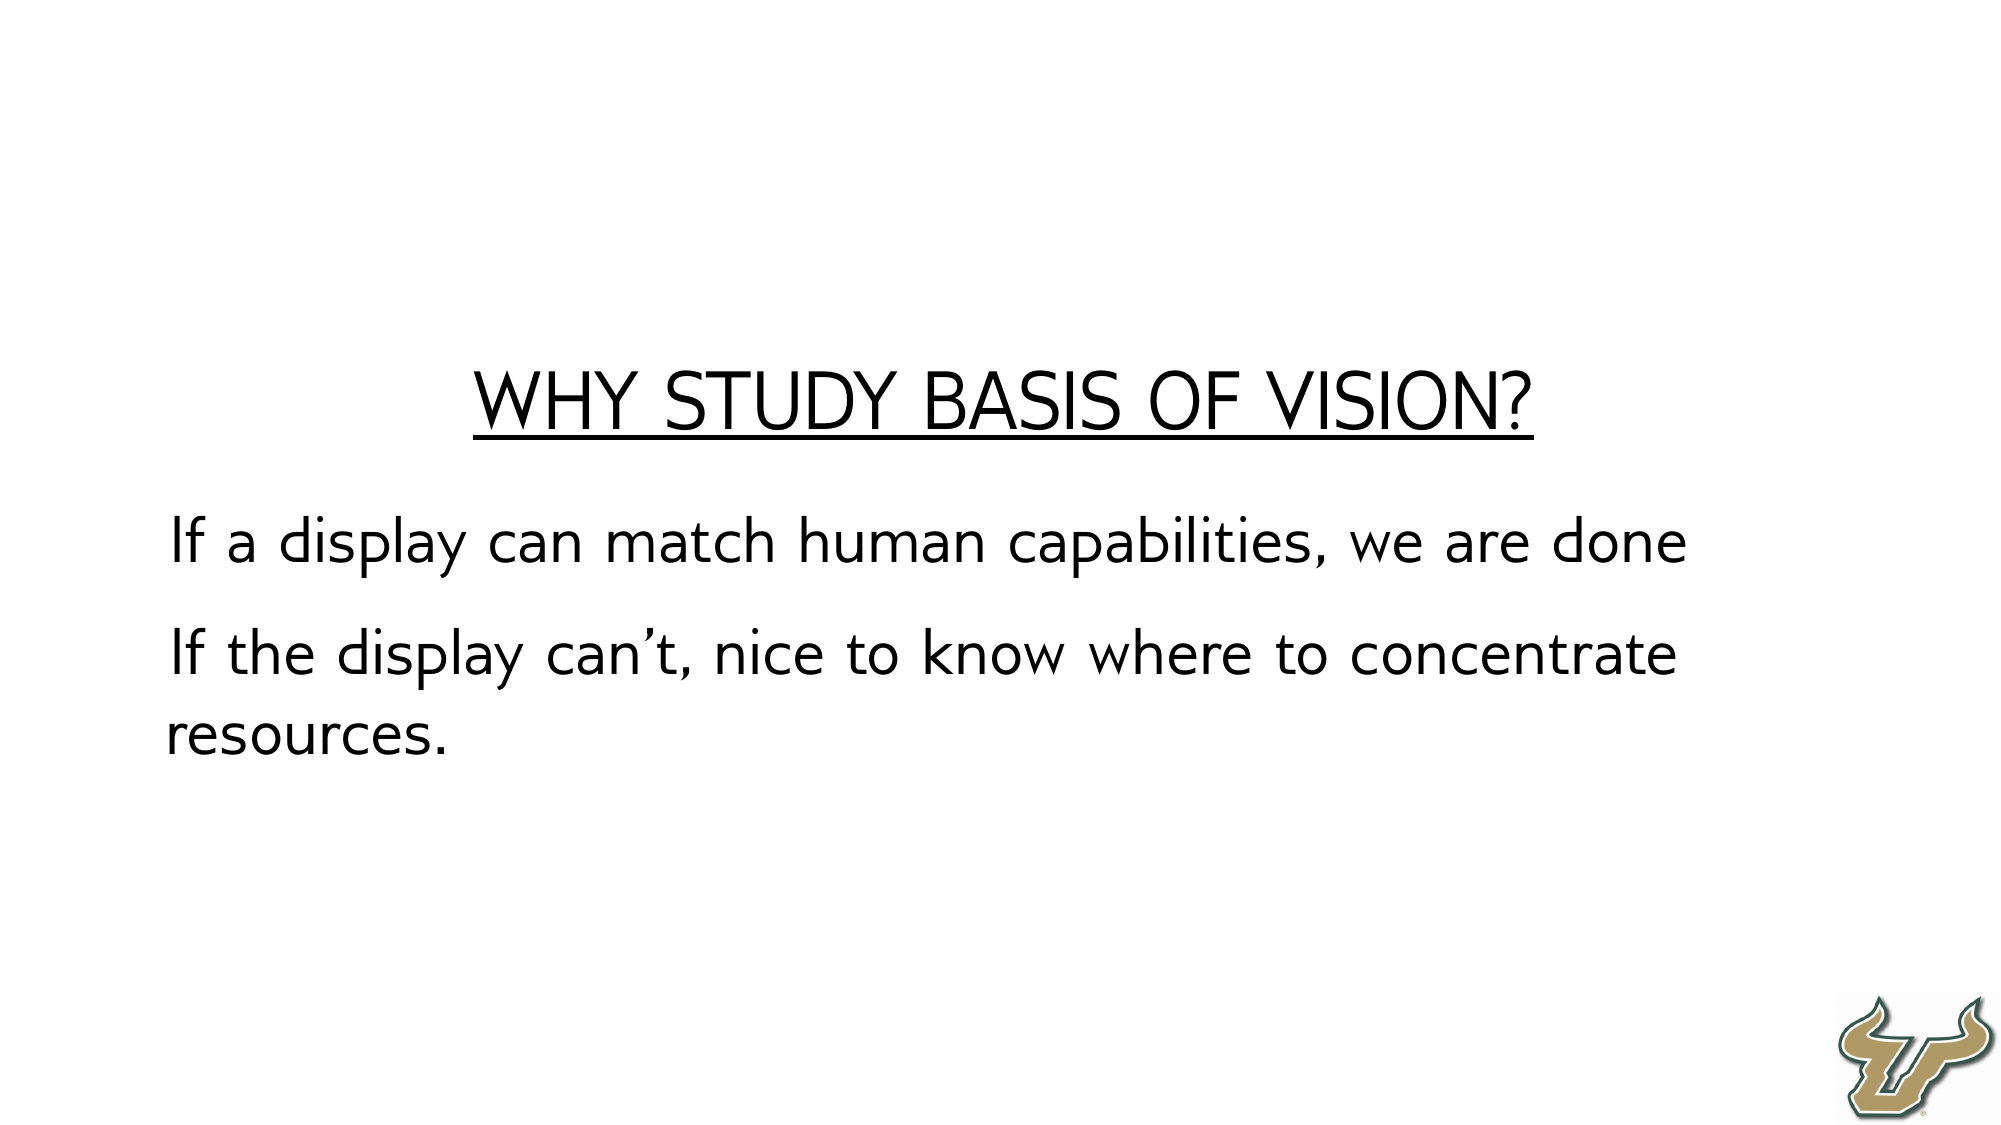

Why Study Basis of Vision?
If a display can match human capabilities, we are done
If the display can’t, nice to know where to concentrate resources.